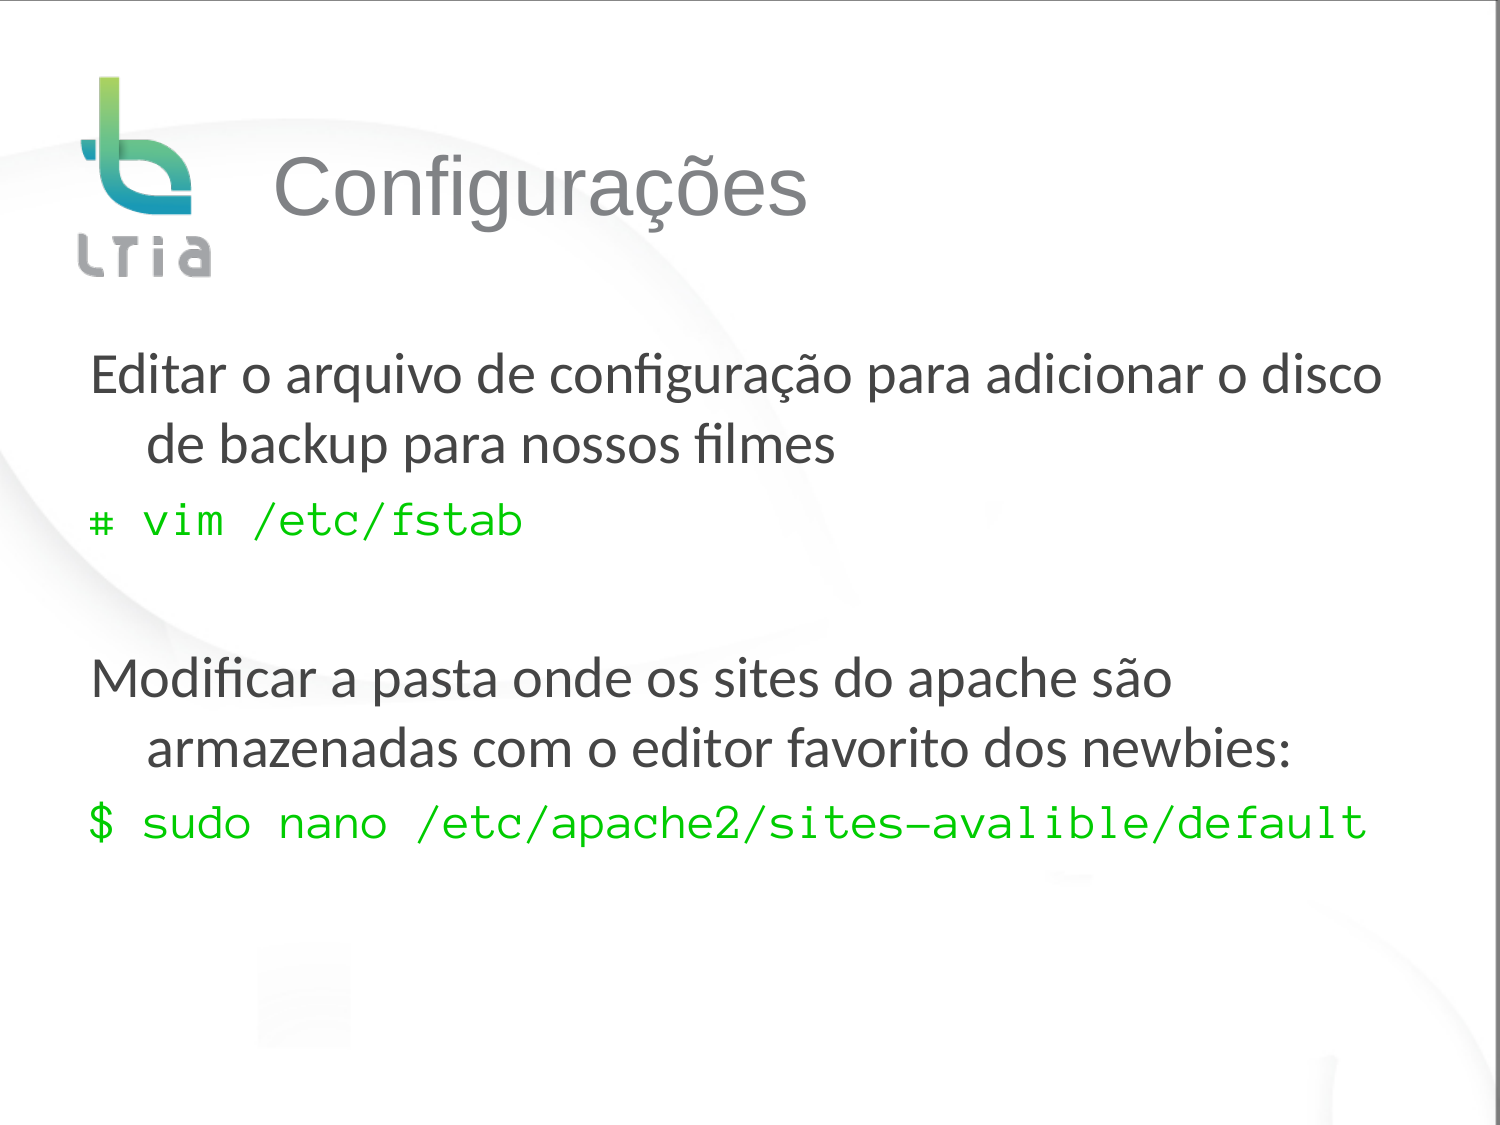

# Configurações
Editar o arquivo de configuração para adicionar o disco de backup para nossos filmes
# vim /etc/fstab

Modificar a pasta onde os sites do apache são armazenadas com o editor favorito dos newbies:
$ sudo nano /etc/apache2/sites-avalible/default